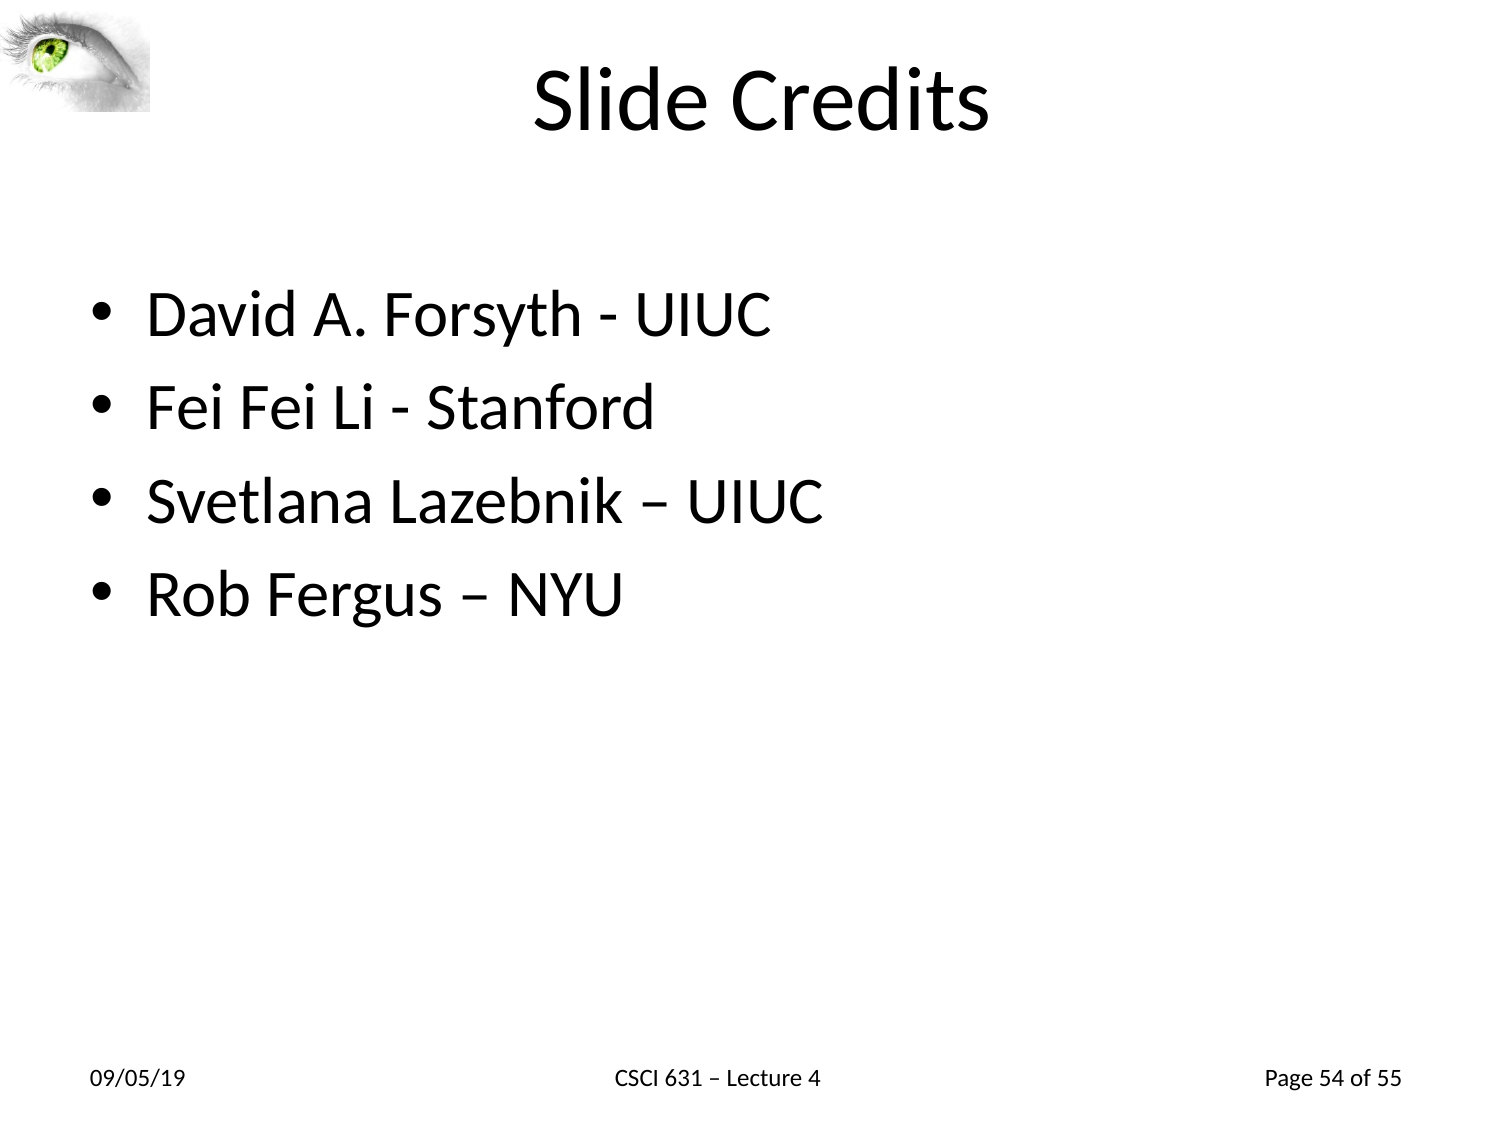

# Slide Credits
David A. Forsyth - UIUC
Fei Fei Li - Stanford
Svetlana Lazebnik – UIUC
Rob Fergus – NYU